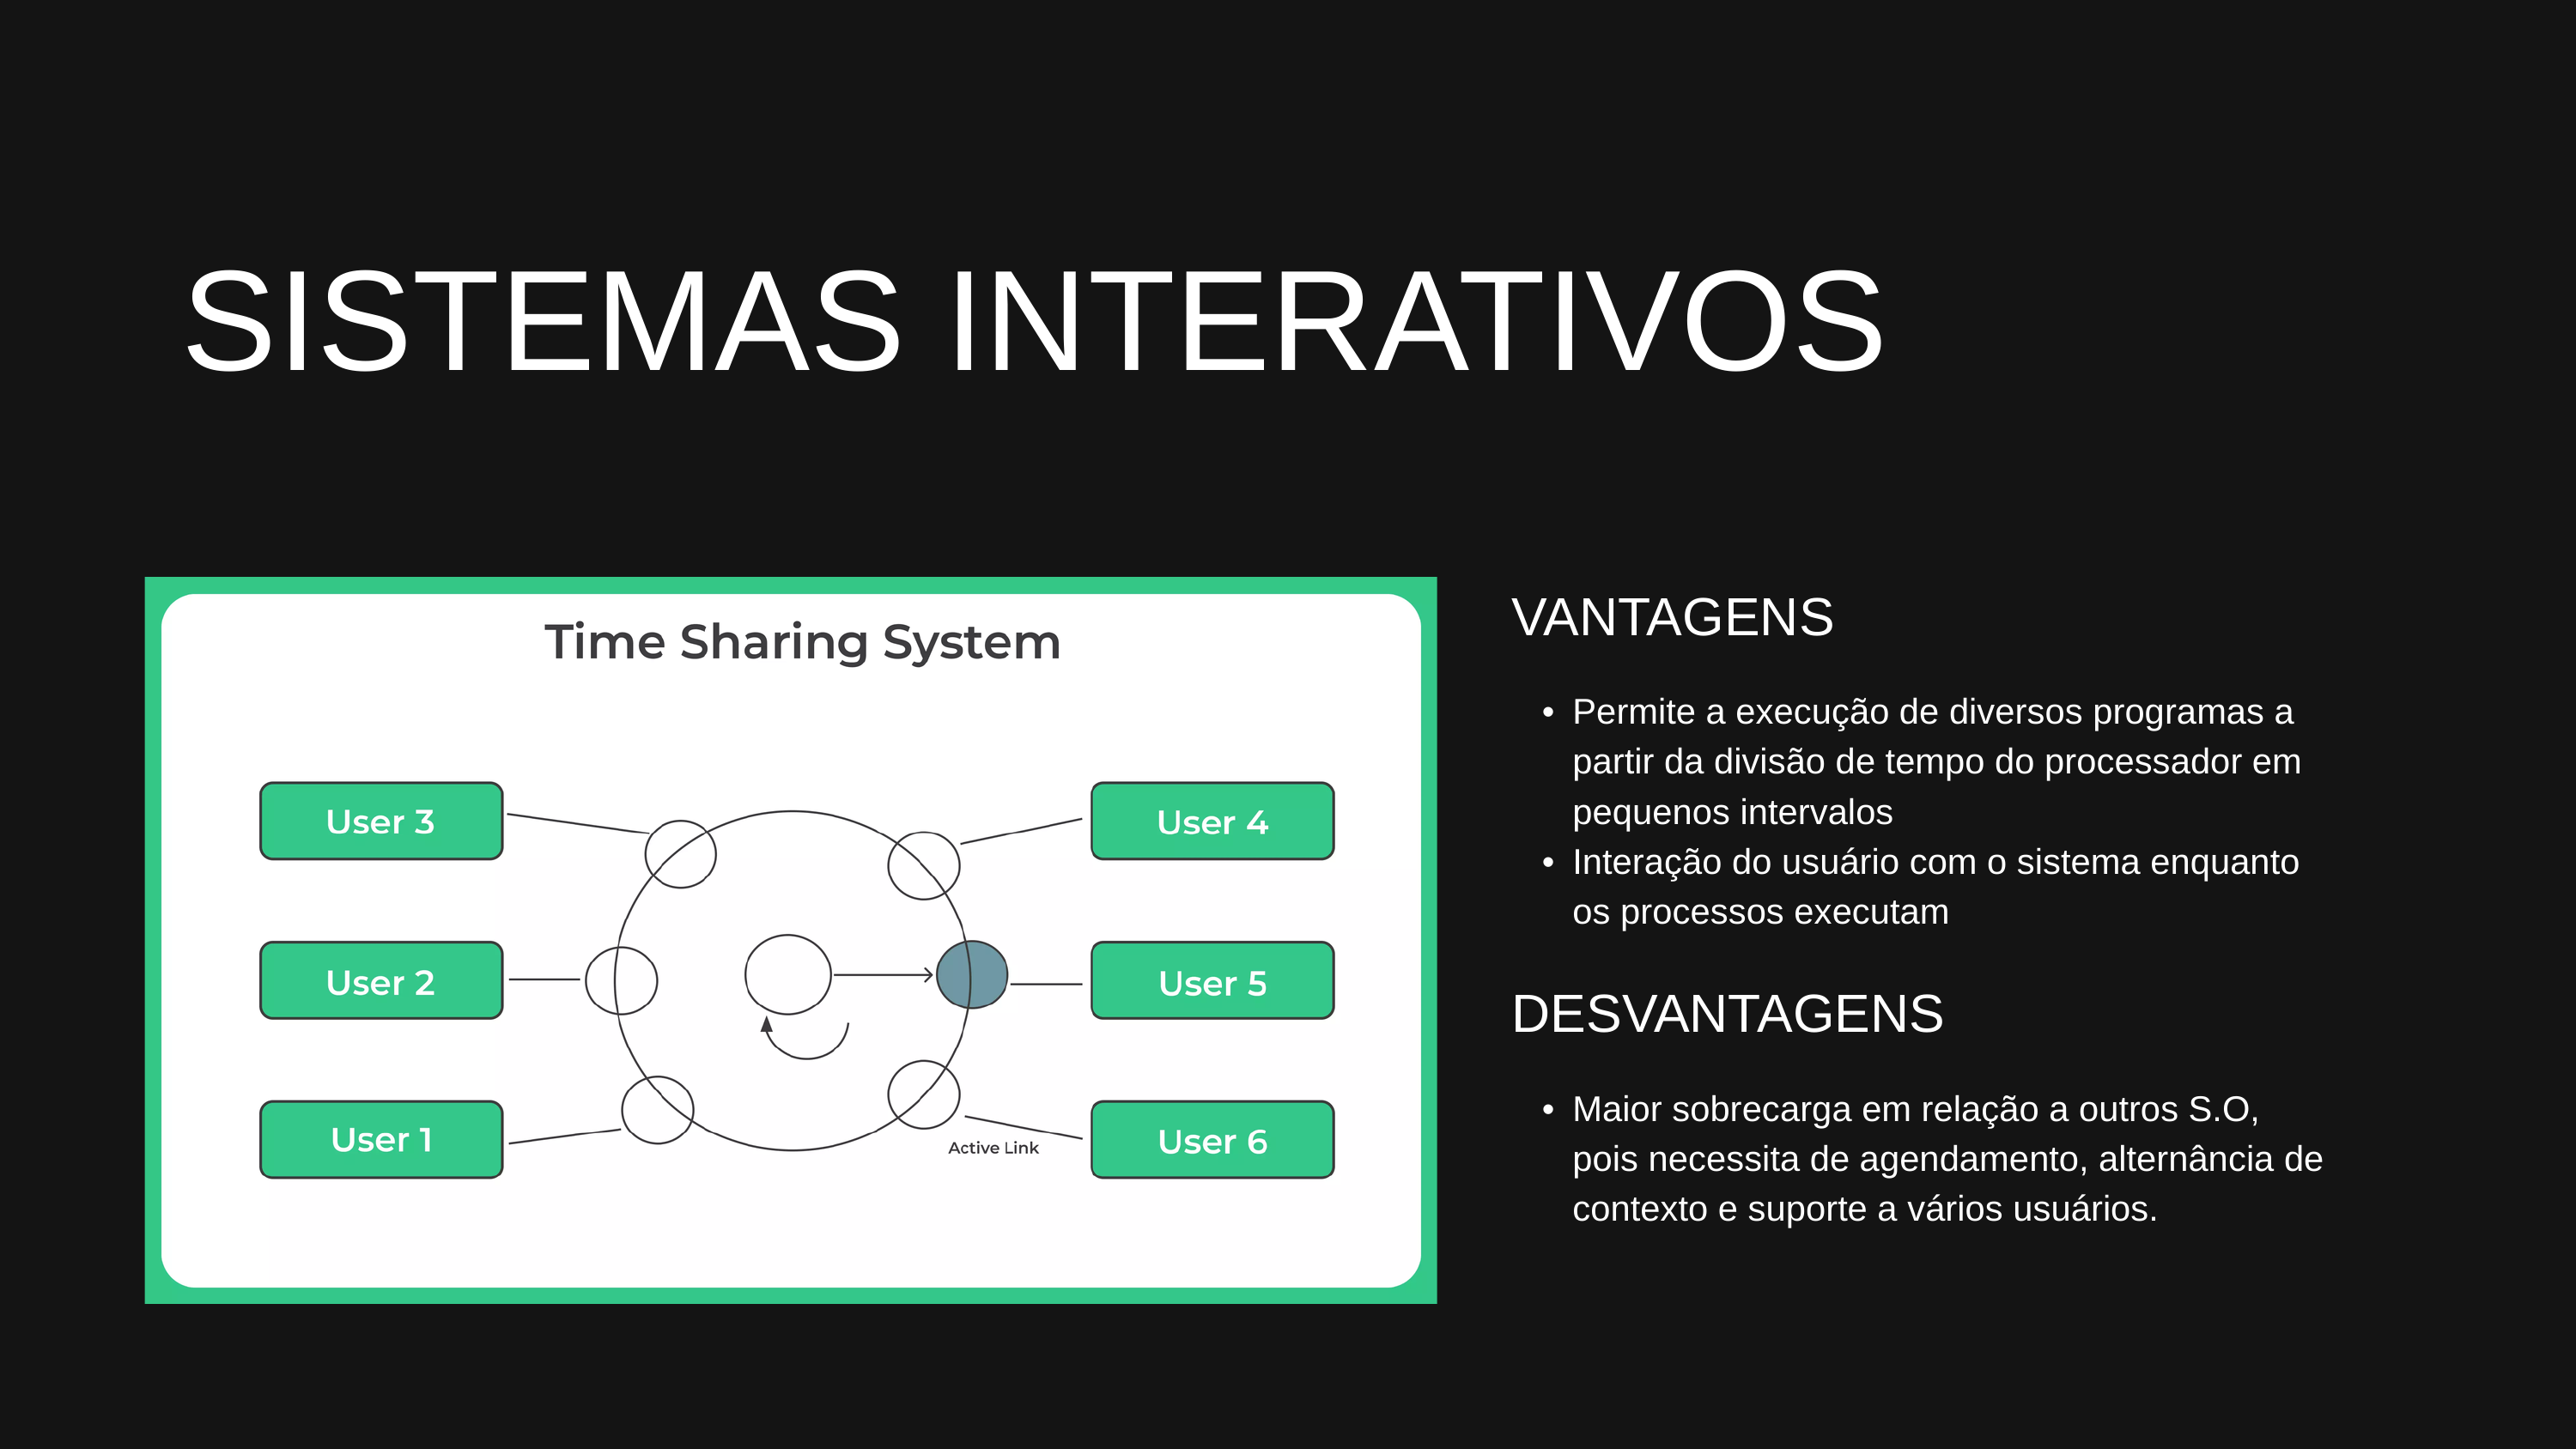

SISTEMAS INTERATIVOS

| VANTAGENS |
| --- |
| Permite a execução de diversos programas a partir da divisão de tempo do processador em pequenos intervalos Interação do usuário com o sistema enquanto os processos executam |
| DESVANTAGENS |
| --- |
| Maior sobrecarga em relação a outros S.O, pois necessita de agendamento, alternância de contexto e suporte a vários usuários. |